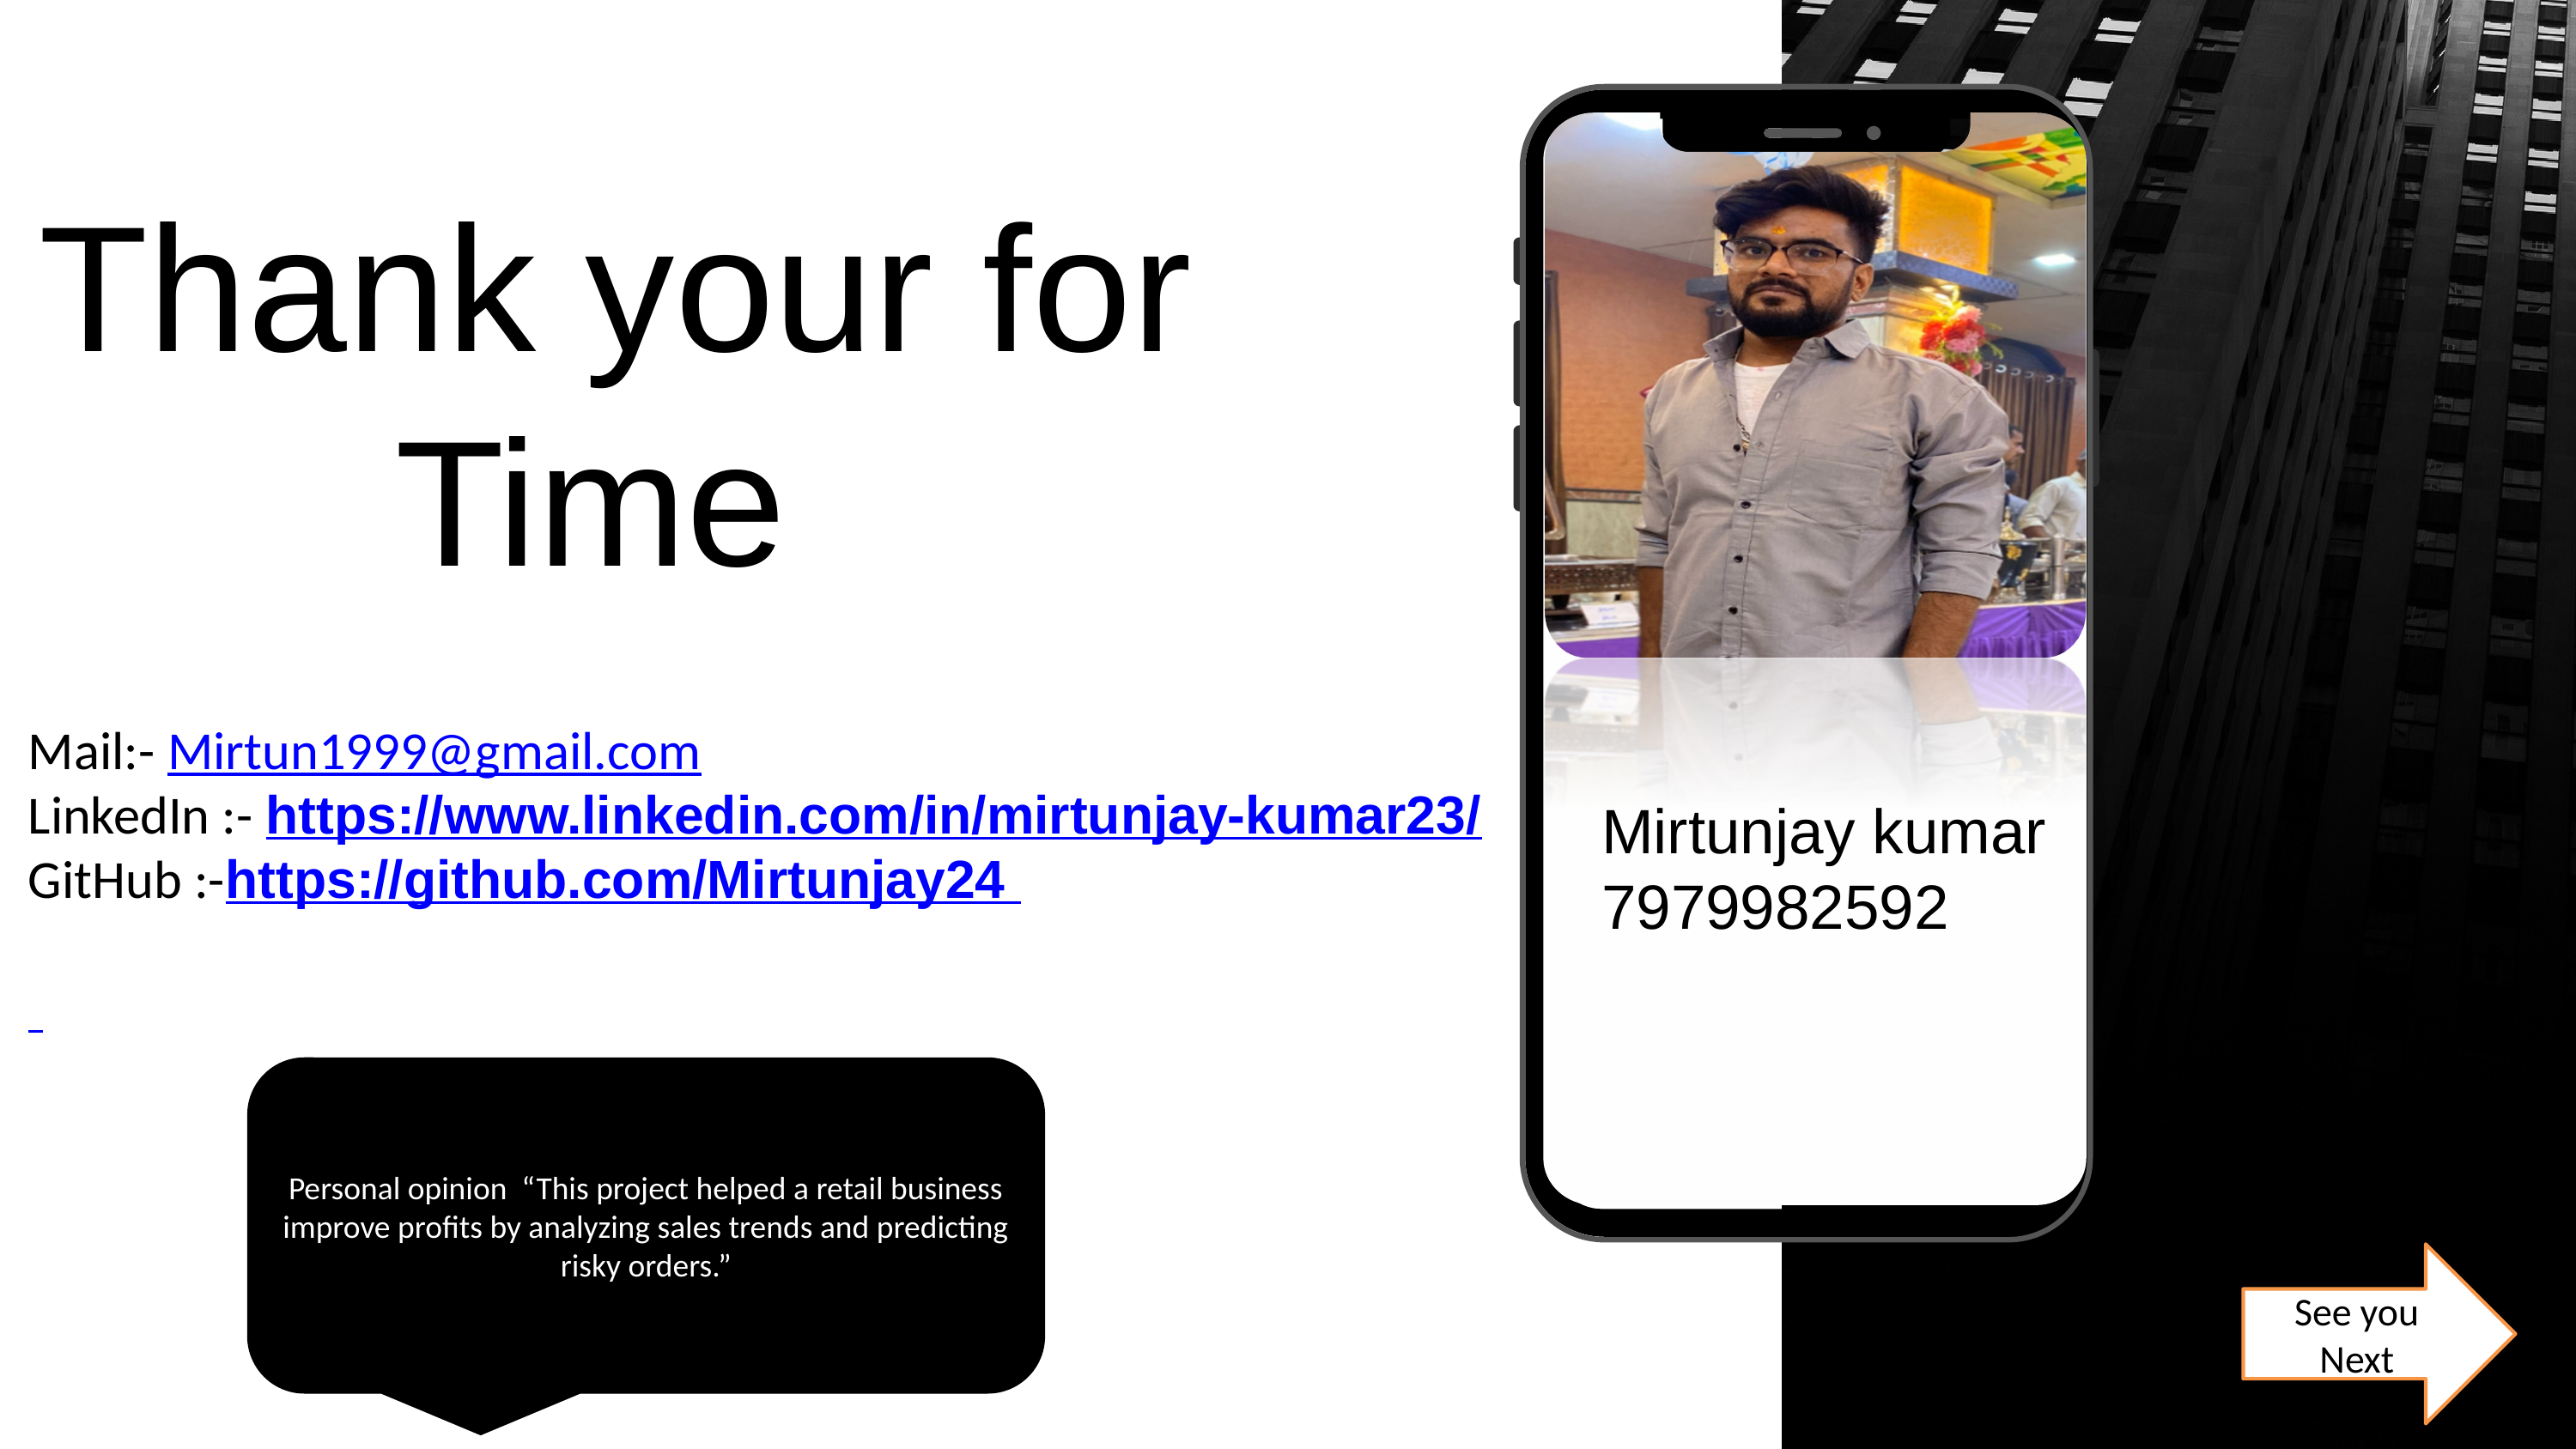

Thank your for Time
Mail:- Mirtun1999@gmail.com
LinkedIn :- https://www.linkedin.com/in/mirtunjay-kumar23/
GitHub :-https://github.com/Mirtunjay24

Mirtunjay kumar
7979982592

Personal opinion  “This project helped a retail business improve profits by analyzing sales trends and predicting risky orders.”
See you Next